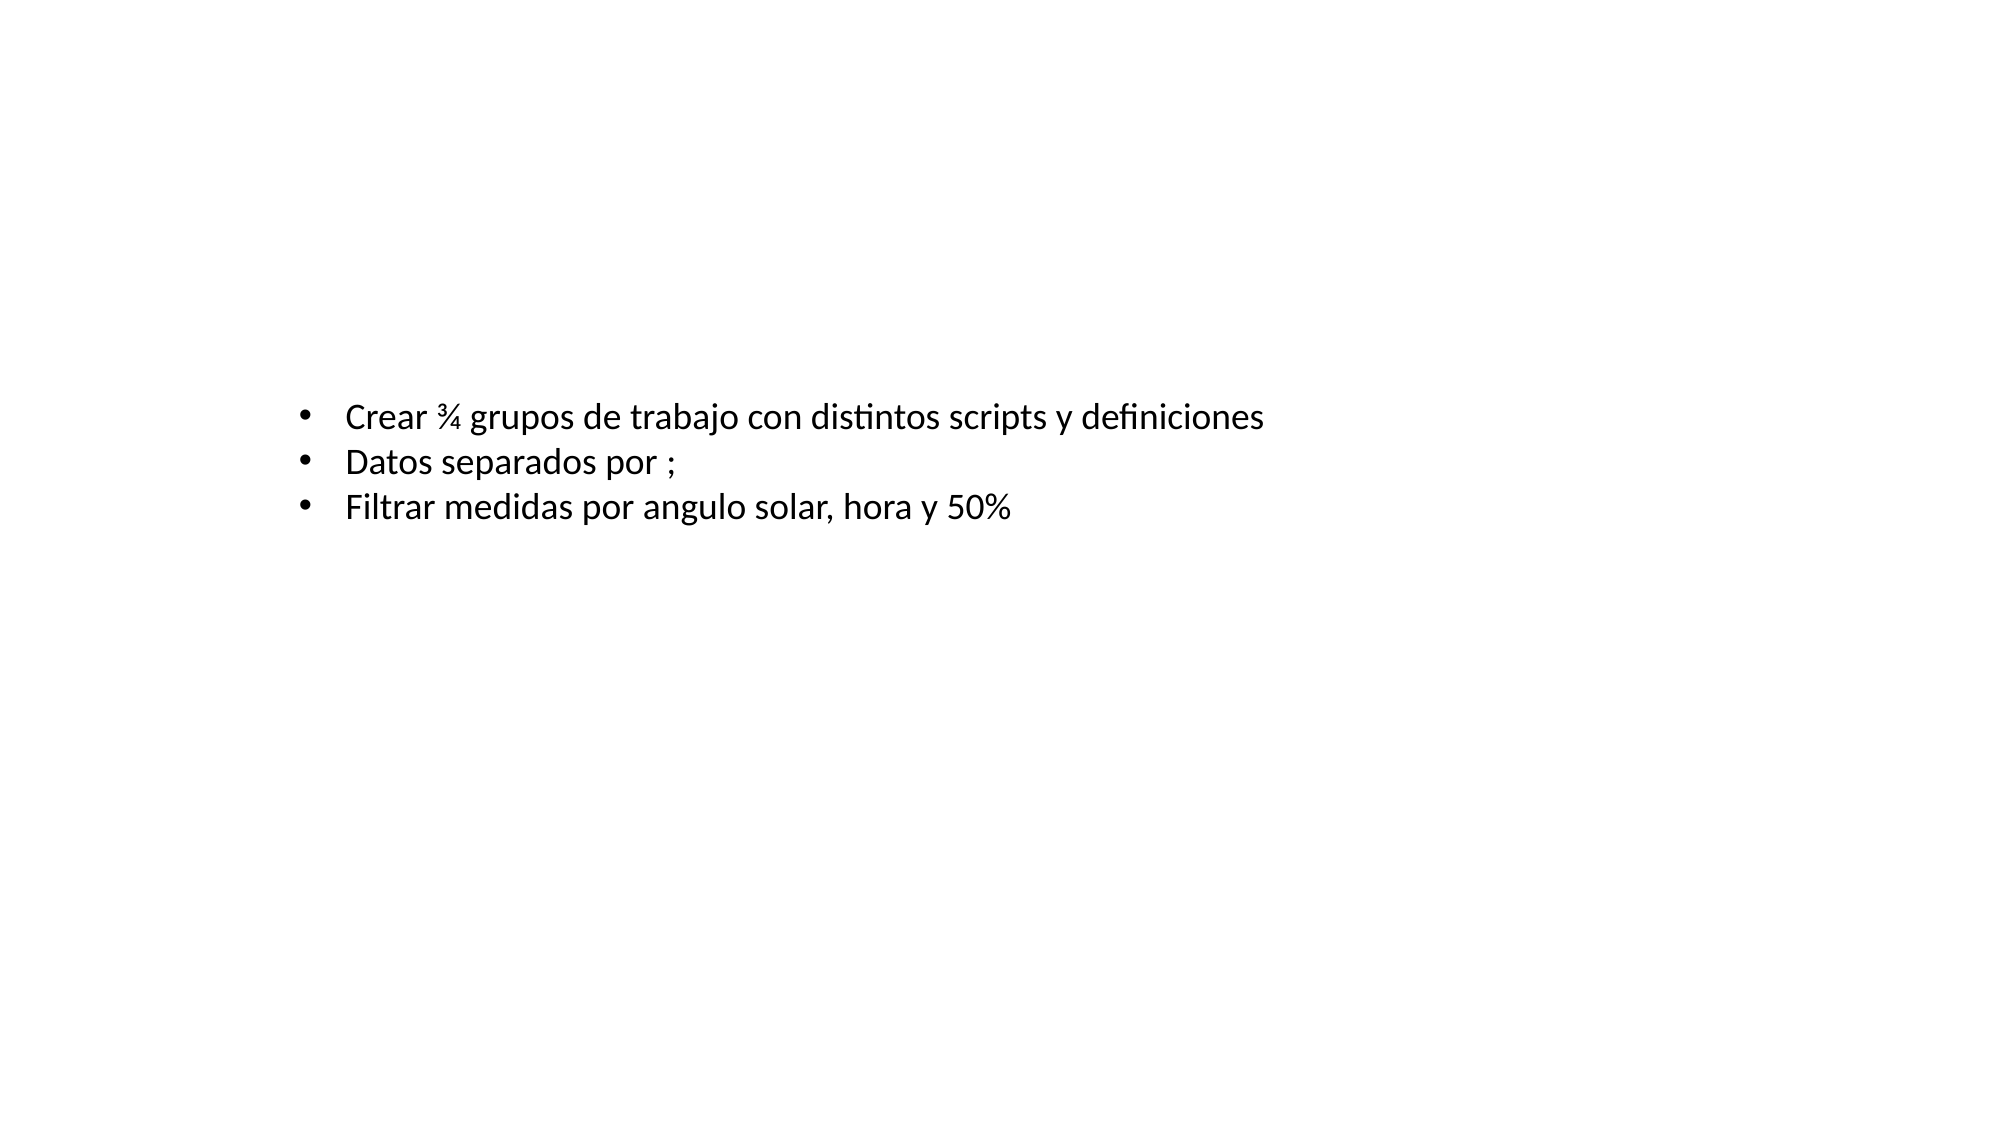

Crear ¾ grupos de trabajo con distintos scripts y definiciones
Datos separados por ;
Filtrar medidas por angulo solar, hora y 50%